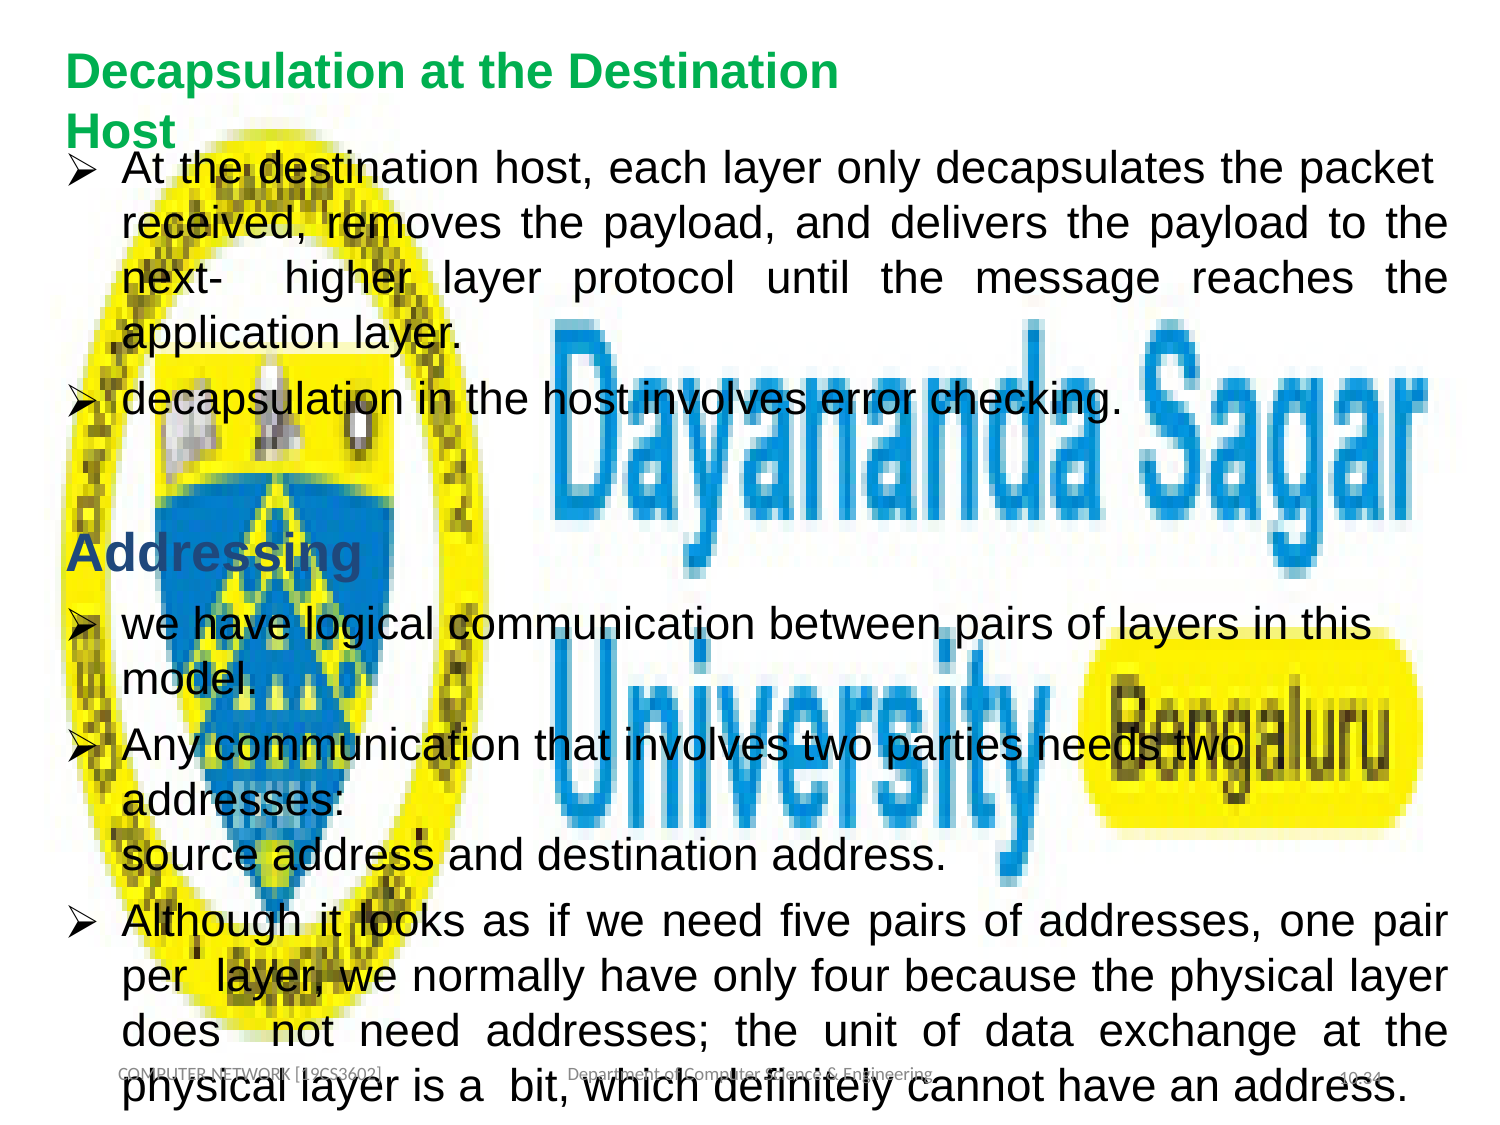

# Decapsulation at the Destination Host
At the destination host, each layer only decapsulates the packet  received, removes the payload, and delivers the payload to the next-  higher layer protocol until the message reaches the application layer.
decapsulation in the host involves error checking.

Addressing
we have logical communication between pairs of layers in this model.
Any communication that involves two parties needs two addresses:
source address and destination address.
Although it looks as if we need five pairs of addresses, one pair per  layer, we normally have only four because the physical layer does  not need addresses; the unit of data exchange at the physical layer is a  bit, which definitely cannot have an address.
COMPUTER NETWORK [19CS3602]
Department of Computer Science & Engineering
10.34